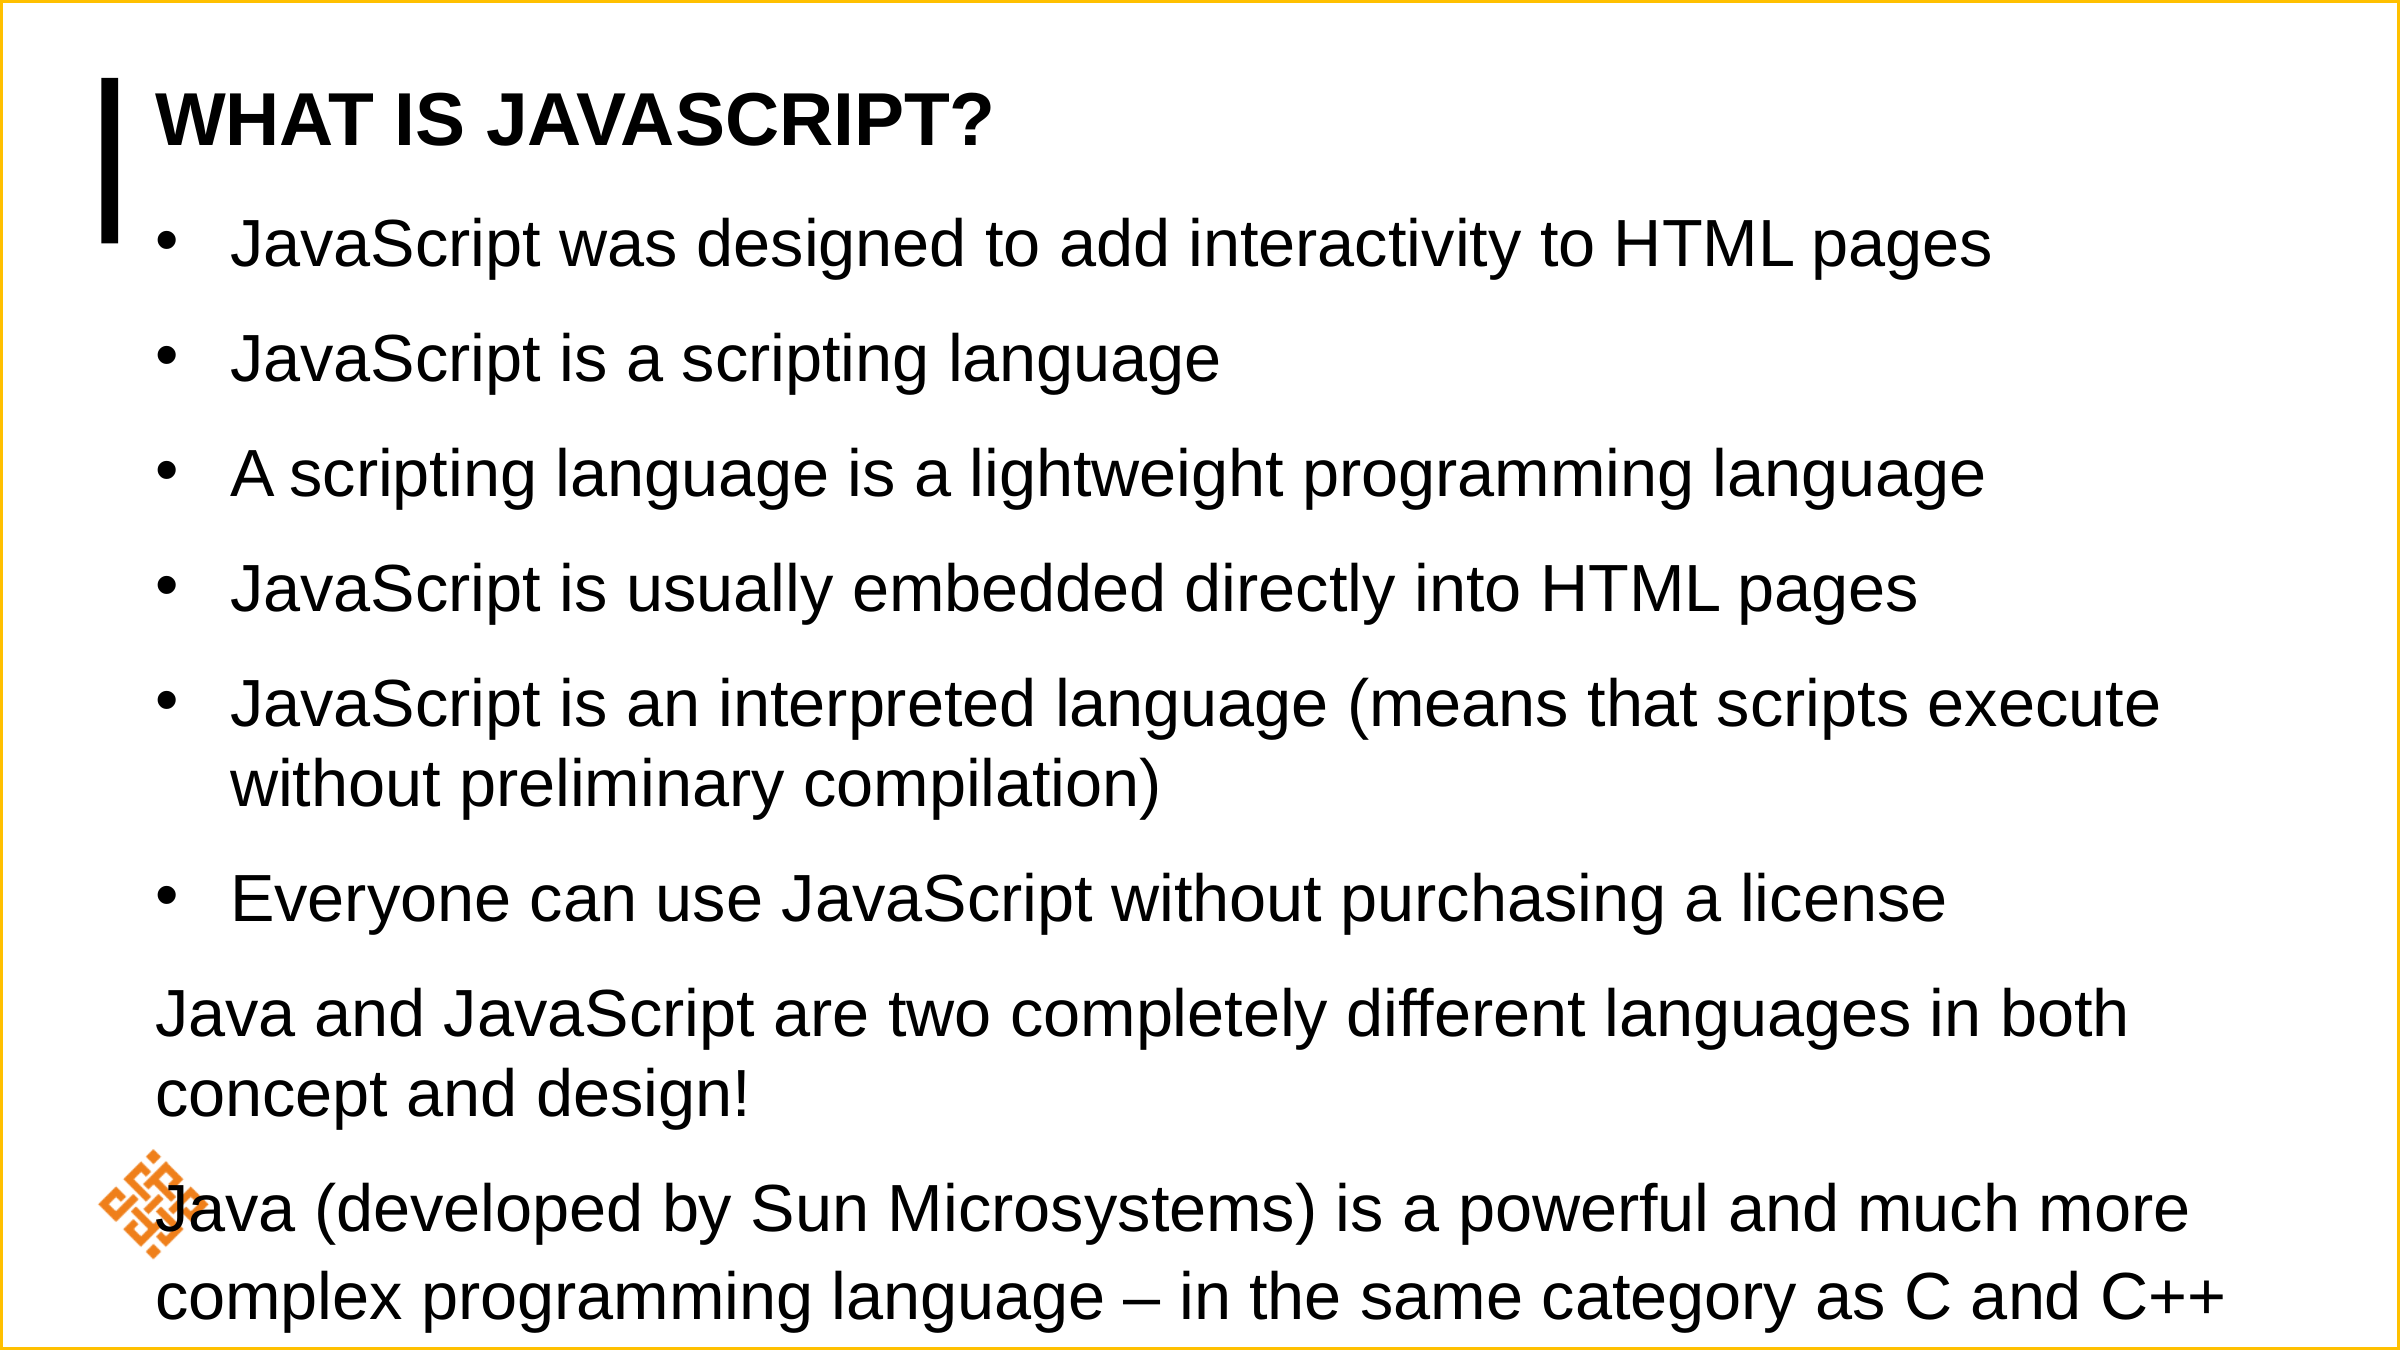

# What is JavaScript?
JavaScript was designed to add interactivity to HTML pages
JavaScript is a scripting language
A scripting language is a lightweight programming language
JavaScript is usually embedded directly into HTML pages
JavaScript is an interpreted language (means that scripts execute without preliminary compilation)
Everyone can use JavaScript without purchasing a license
Java and JavaScript are two completely different languages in both concept and design!
Java (developed by Sun Microsystems) is a powerful and much more complex programming language – in the same category as C and C++